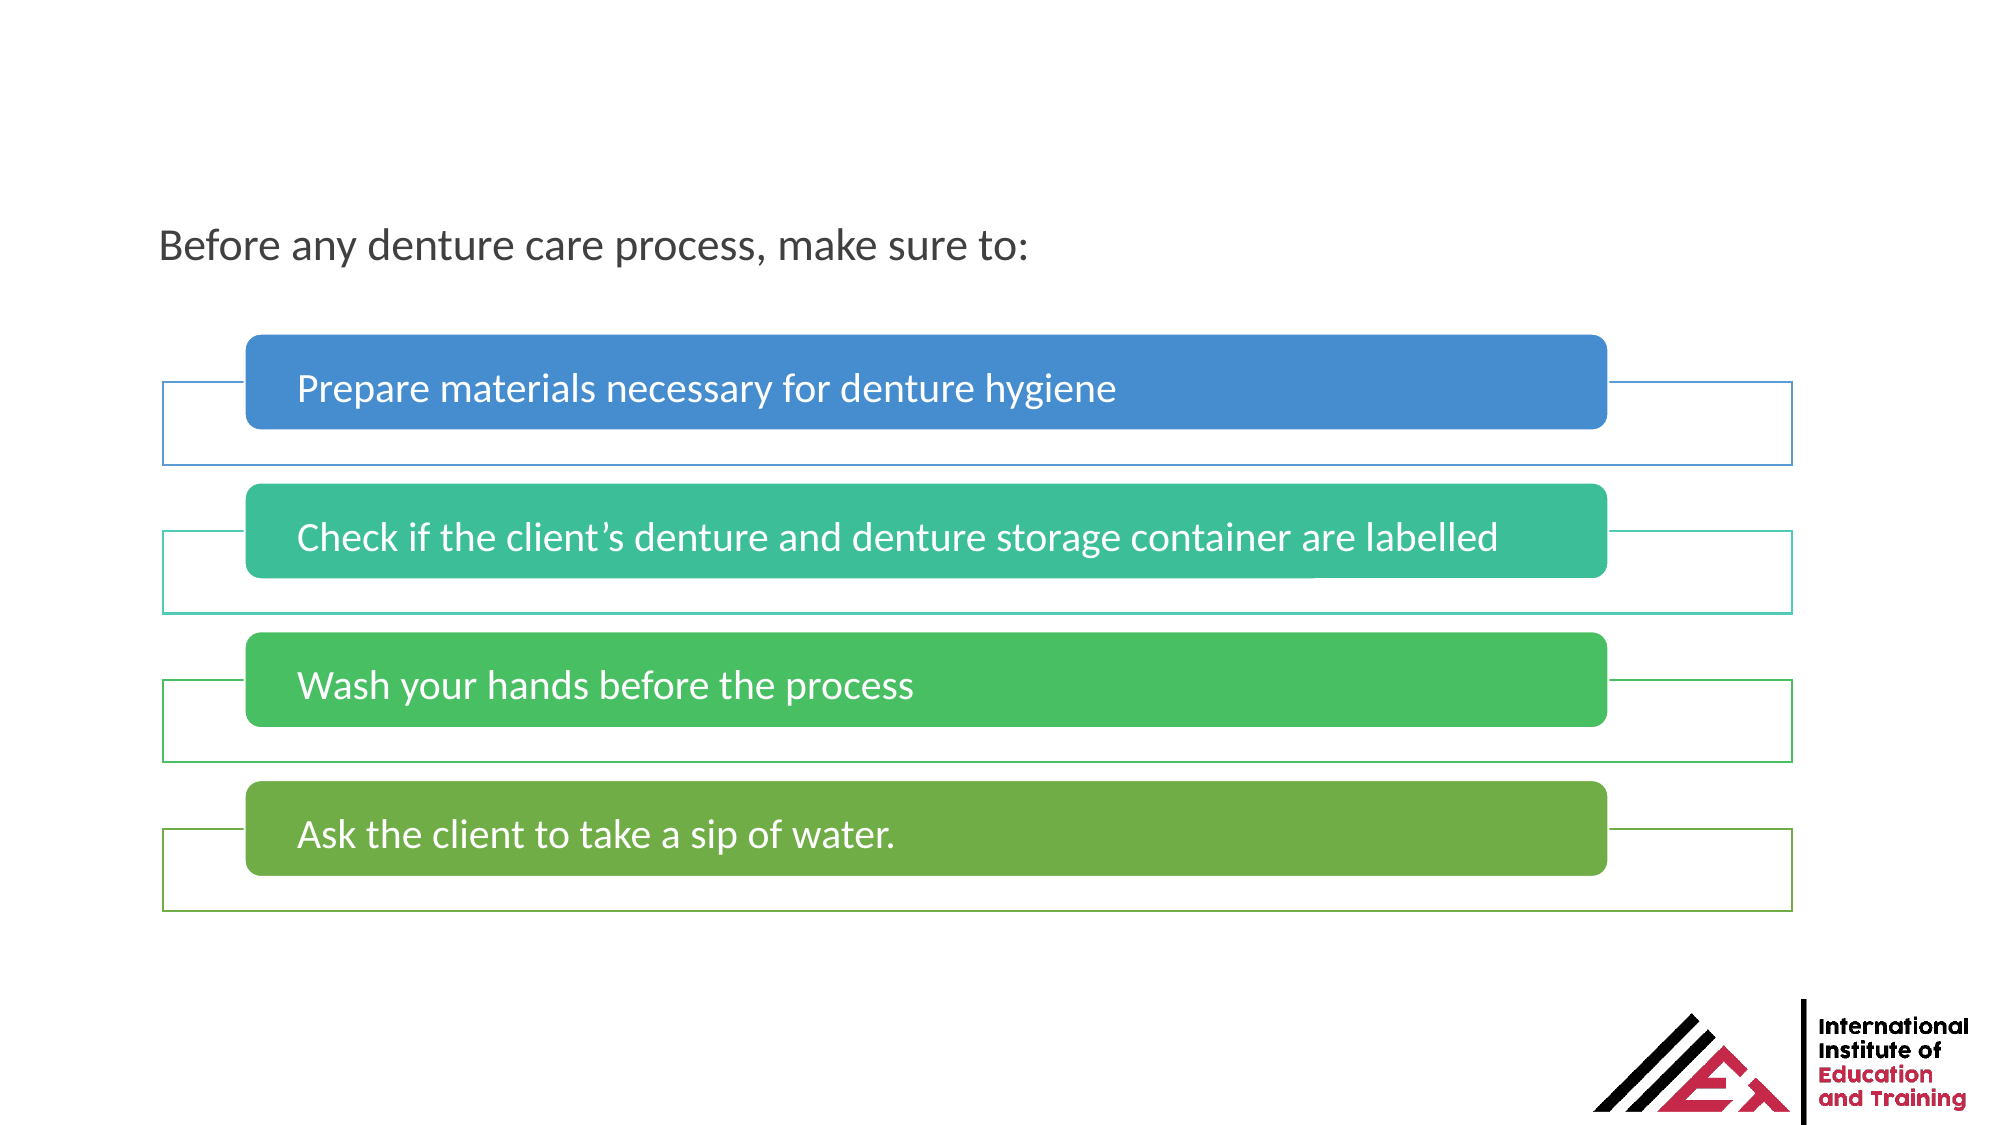

Before any denture care process, make sure to:

Prepare materials necessary for denture hygiene
Check if the client’s denture and denture storage container are labelled
Wash your hands before the process
Ask the client to take a sip of water.